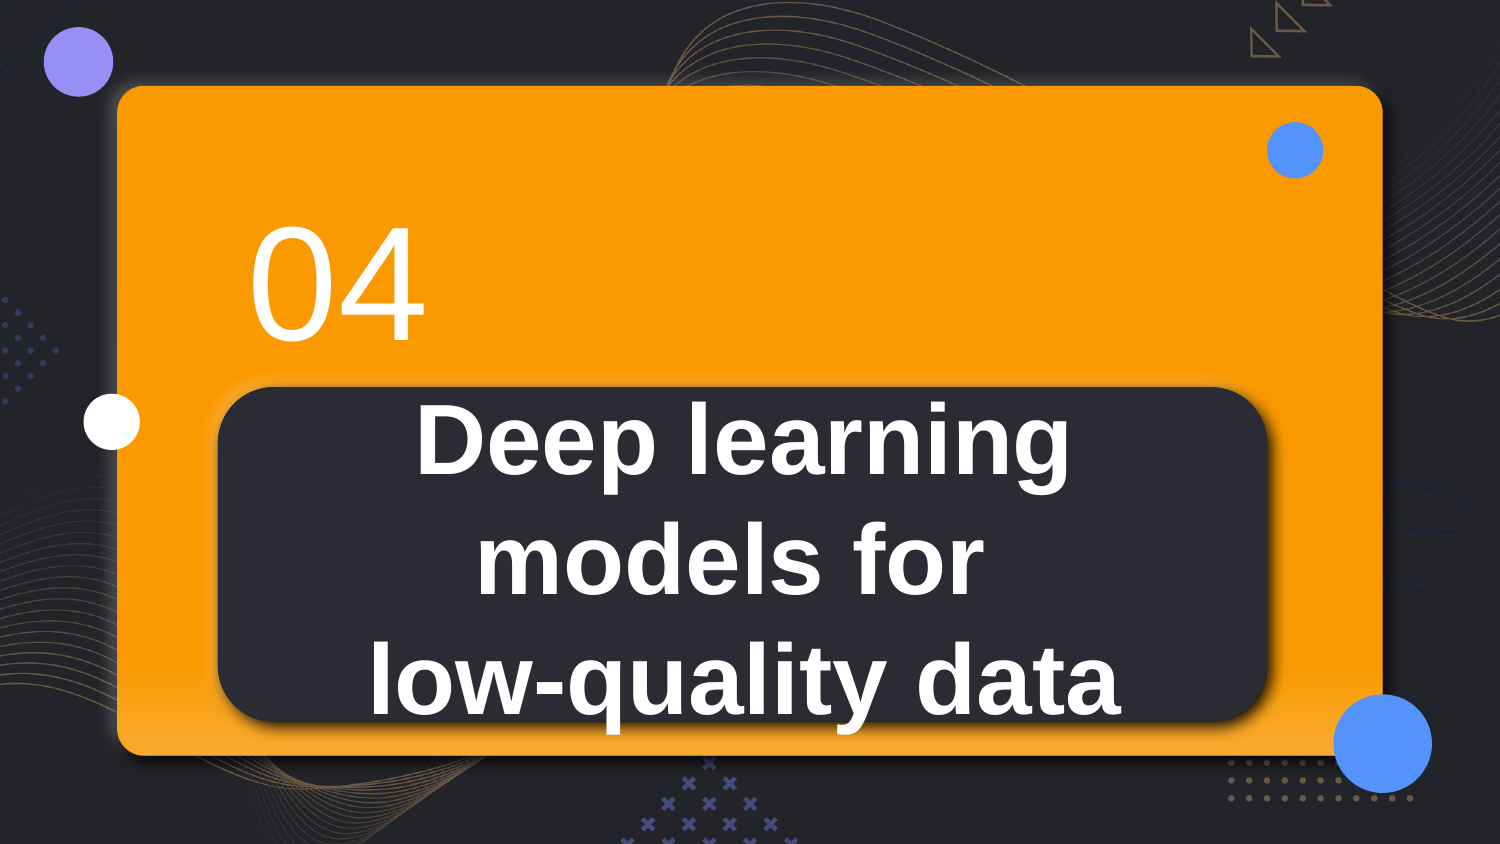

04

# Deep learning models for low-quality data